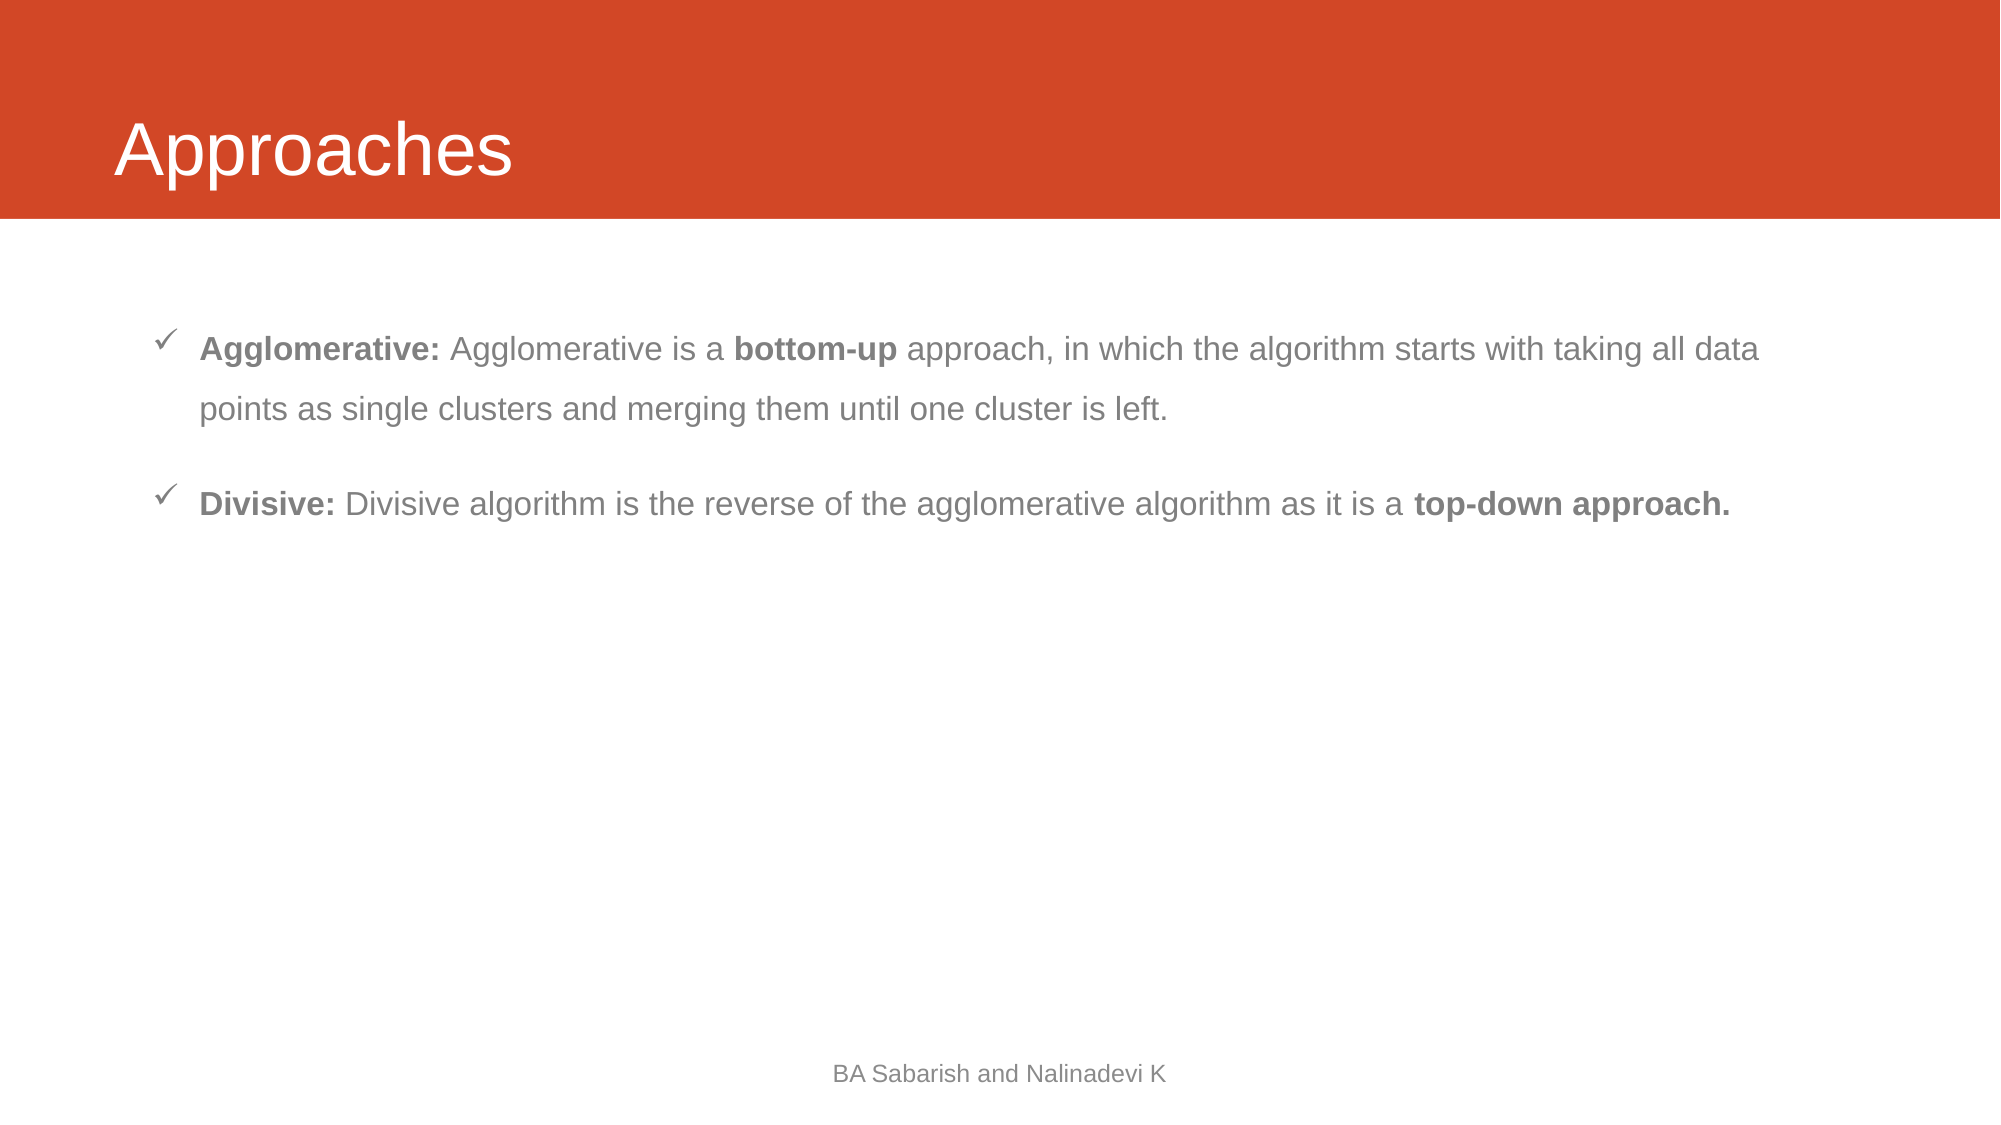

# Approaches
Agglomerative: Agglomerative is a bottom-up approach, in which the algorithm starts with taking all data points as single clusters and merging them until one cluster is left.
Divisive: Divisive algorithm is the reverse of the agglomerative algorithm as it is a top-down approach.

BA Sabarish and Nalinadevi K